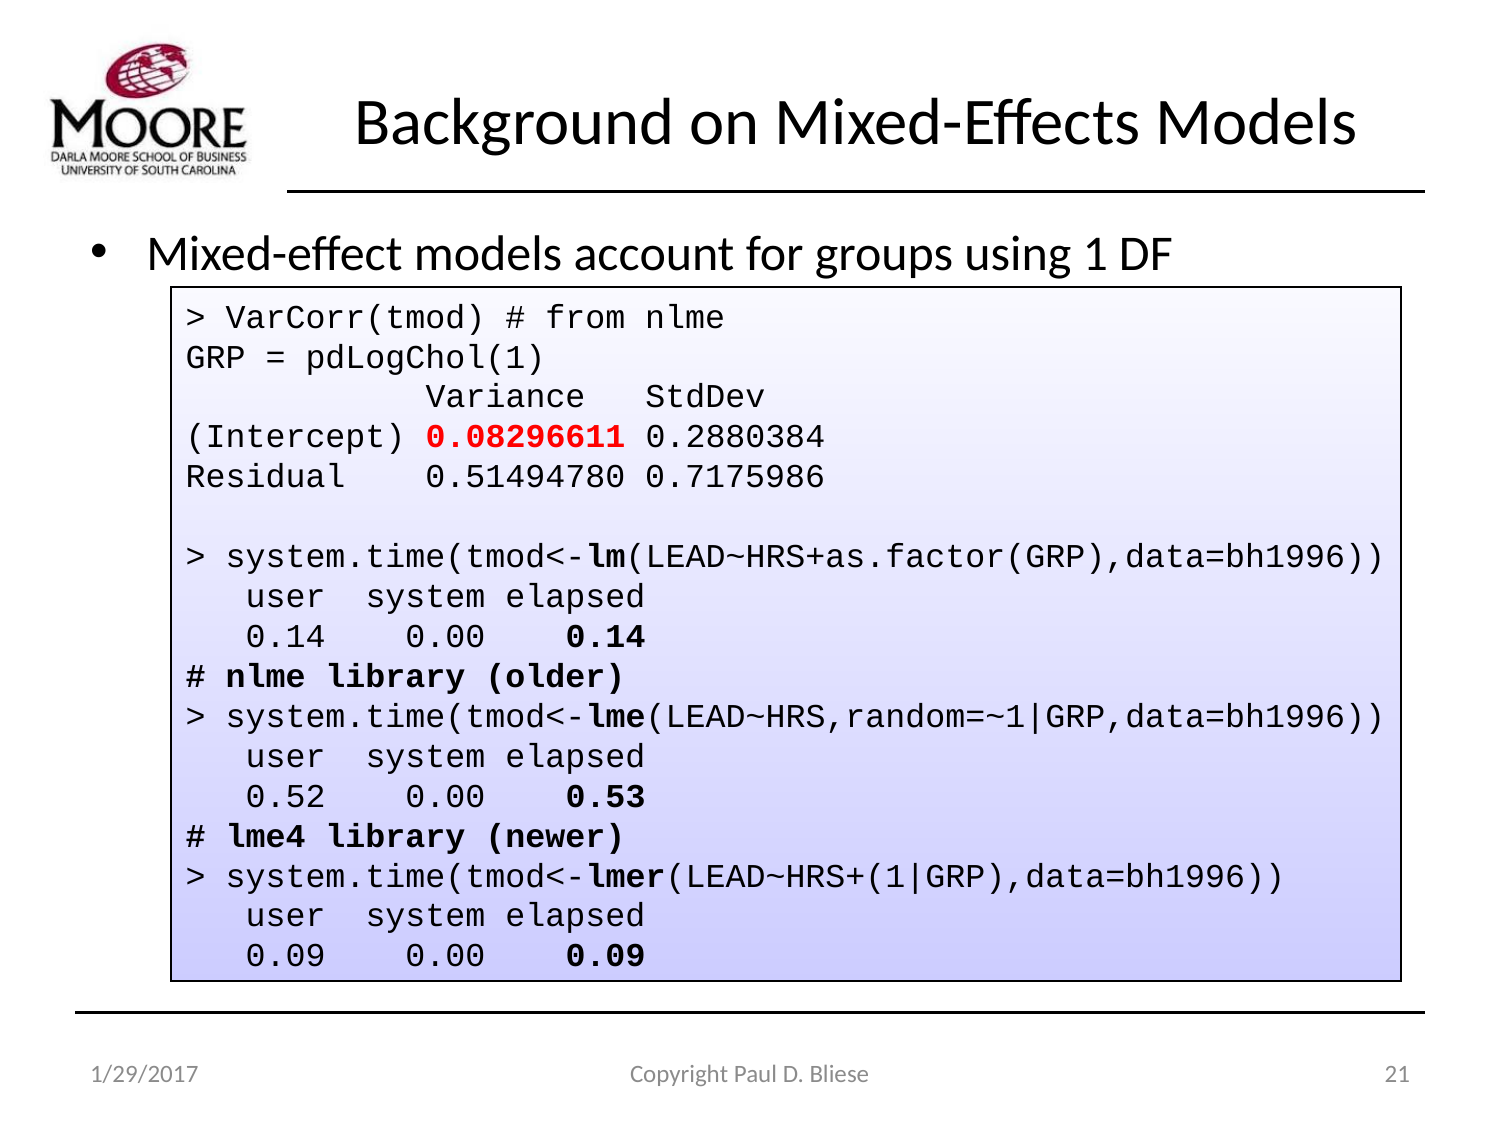

# Background on Mixed-Effects Models
Mixed-effect models account for groups using 1 DF

> VarCorr(tmod) # from nlme
GRP = pdLogChol(1)
            Variance   StdDev
(Intercept) 0.08296611 0.2880384
Residual    0.51494780 0.7175986

> system.time(tmod<-lm(LEAD~HRS+as.factor(GRP),data=bh1996))
   user  system elapsed
   0.14    0.00    0.14
# nlme library (older)
> system.time(tmod<-lme(LEAD~HRS,random=~1|GRP,data=bh1996))
   user  system elapsed
   0.52    0.00    0.53
# lme4 library (newer)
> system.time(tmod<-lmer(LEAD~HRS+(1|GRP),data=bh1996))
   user  system elapsed
   0.09    0.00    0.09
1/29/2017
Copyright Paul D. Bliese
21